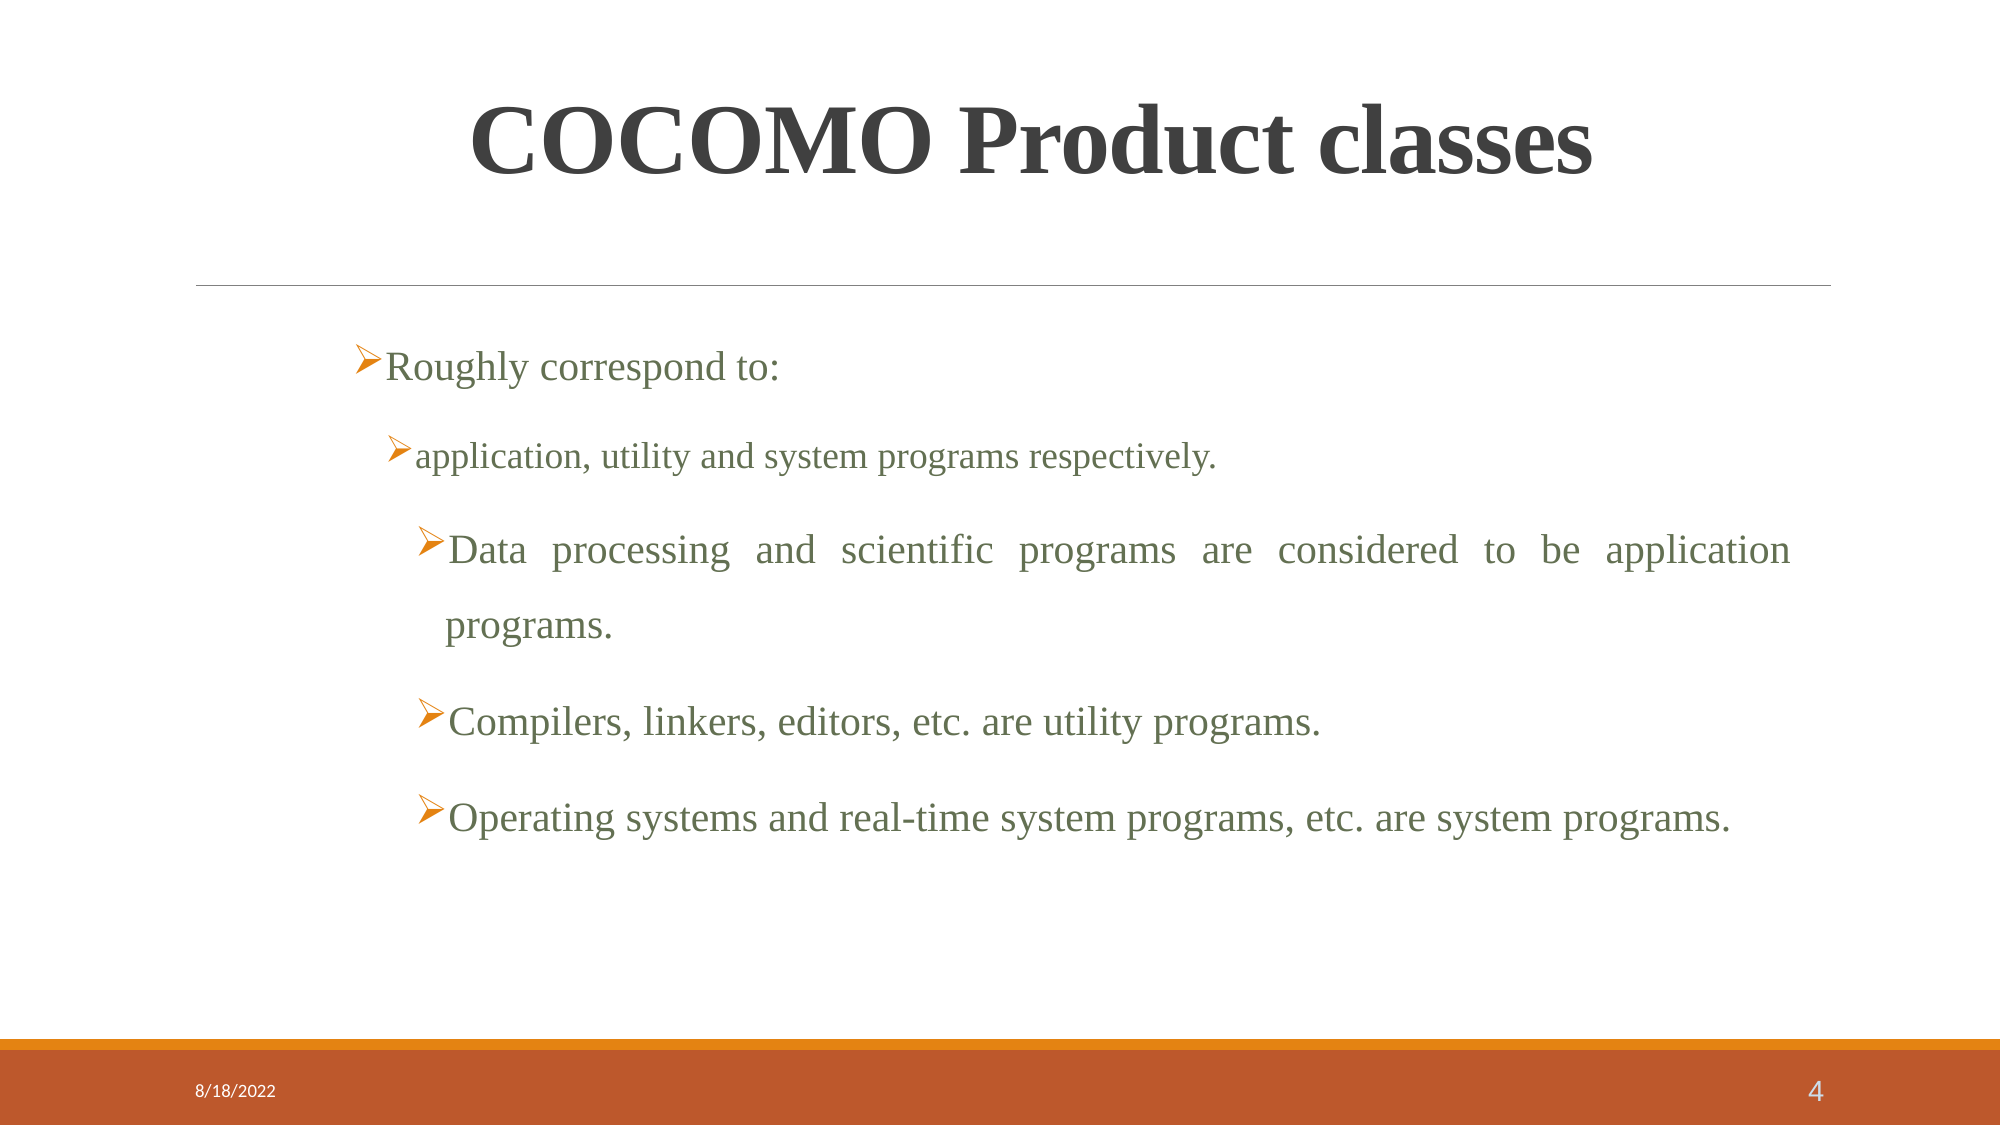

# COCOMO Product classes
Roughly correspond to:
application, utility and system programs respectively.
Data processing and scientific programs are considered to be application programs.
Compilers, linkers, editors, etc. are utility programs.
Operating systems and real-time system programs, etc. are system programs.
8/18/2022
4